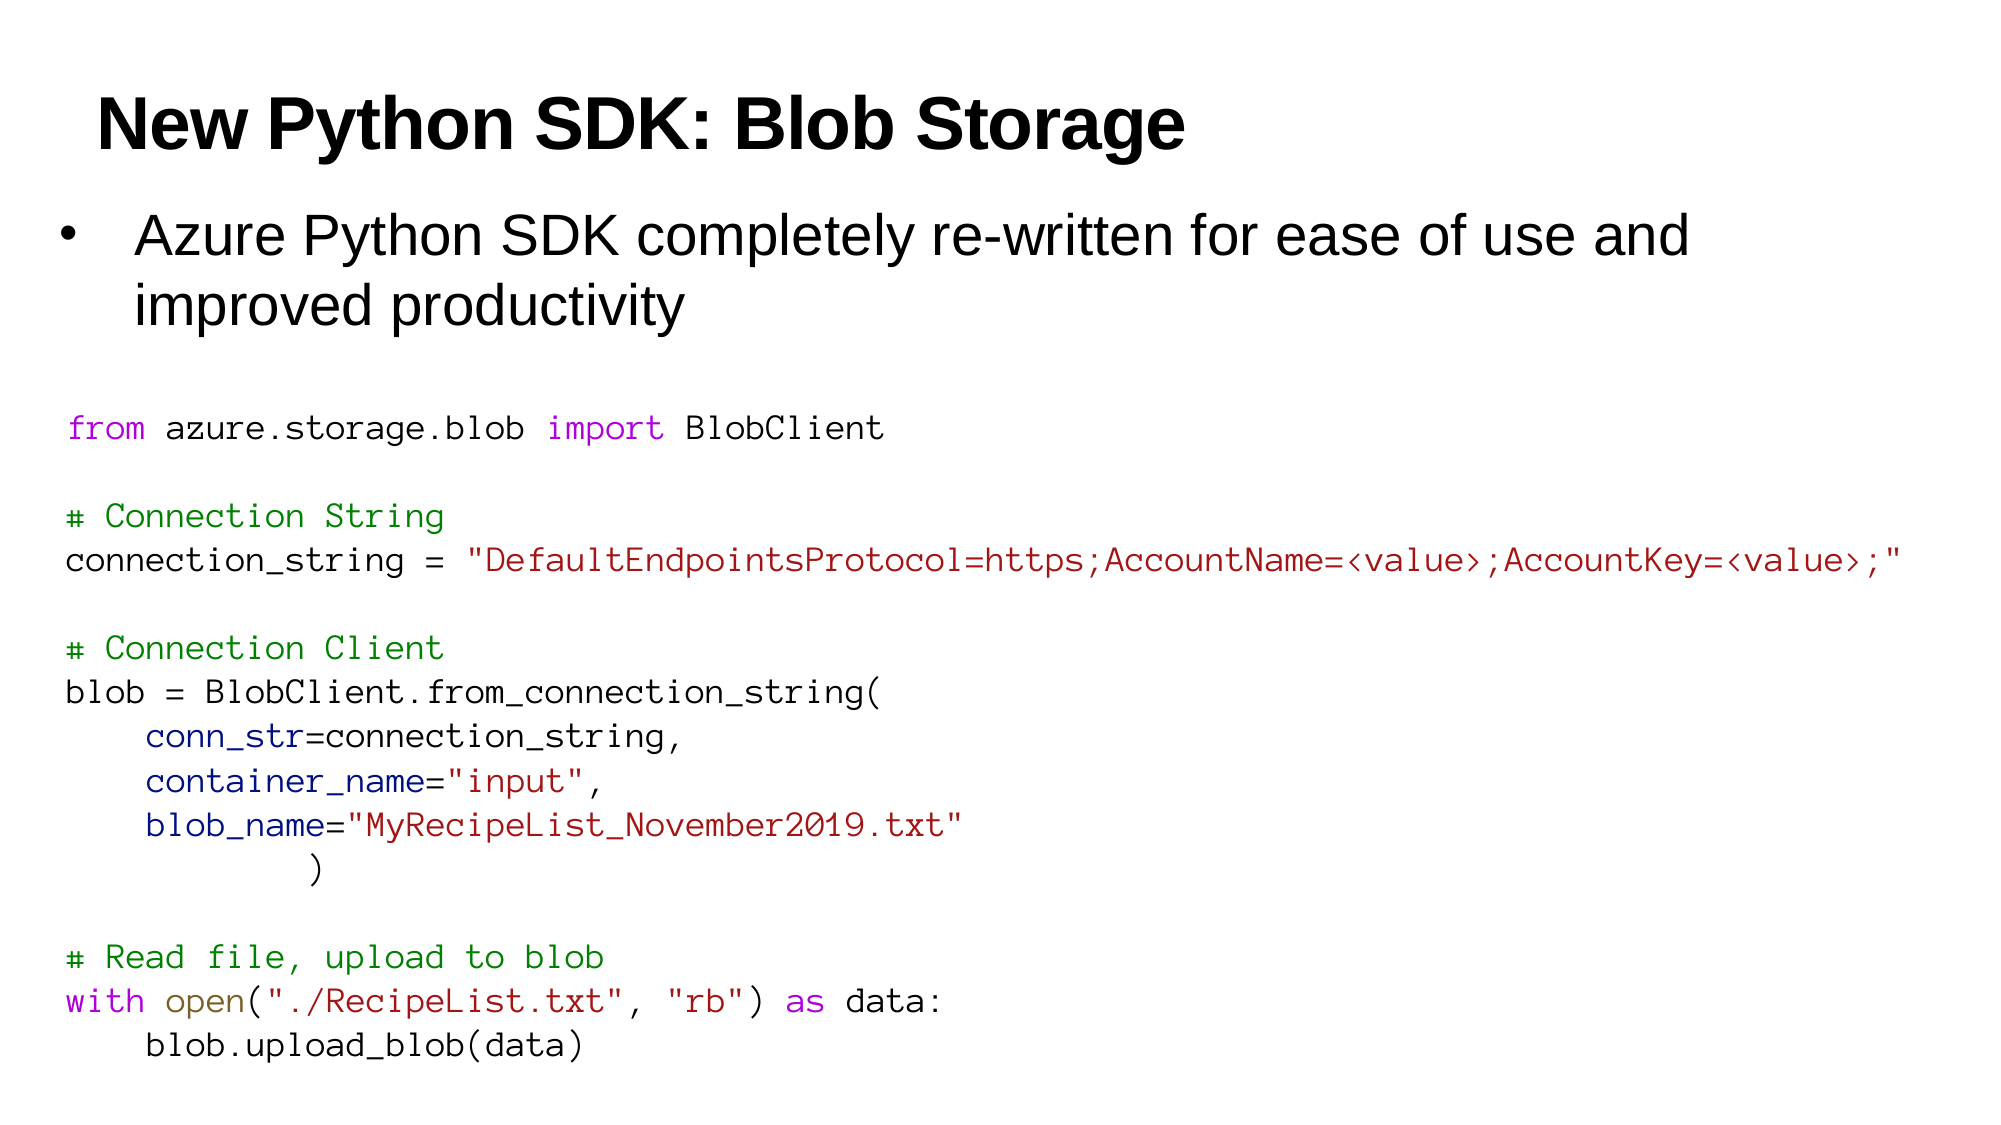

# New Python SDK: Blob Storage
Azure Python SDK completely re-written for ease of use and improved productivity
from azure.storage.blob import BlobClient
# Connection String
connection_string = "DefaultEndpointsProtocol=https;AccountName=<value>;AccountKey=<value>;"
# Connection Client
blob = BlobClient.from_connection_string(
    conn_str=connection_string,
    container_name="input",
    blob_name="MyRecipeList_November2019.txt"
            )
# Read file, upload to blob
with open("./RecipeList.txt", "rb") as data:
    blob.upload_blob(data)